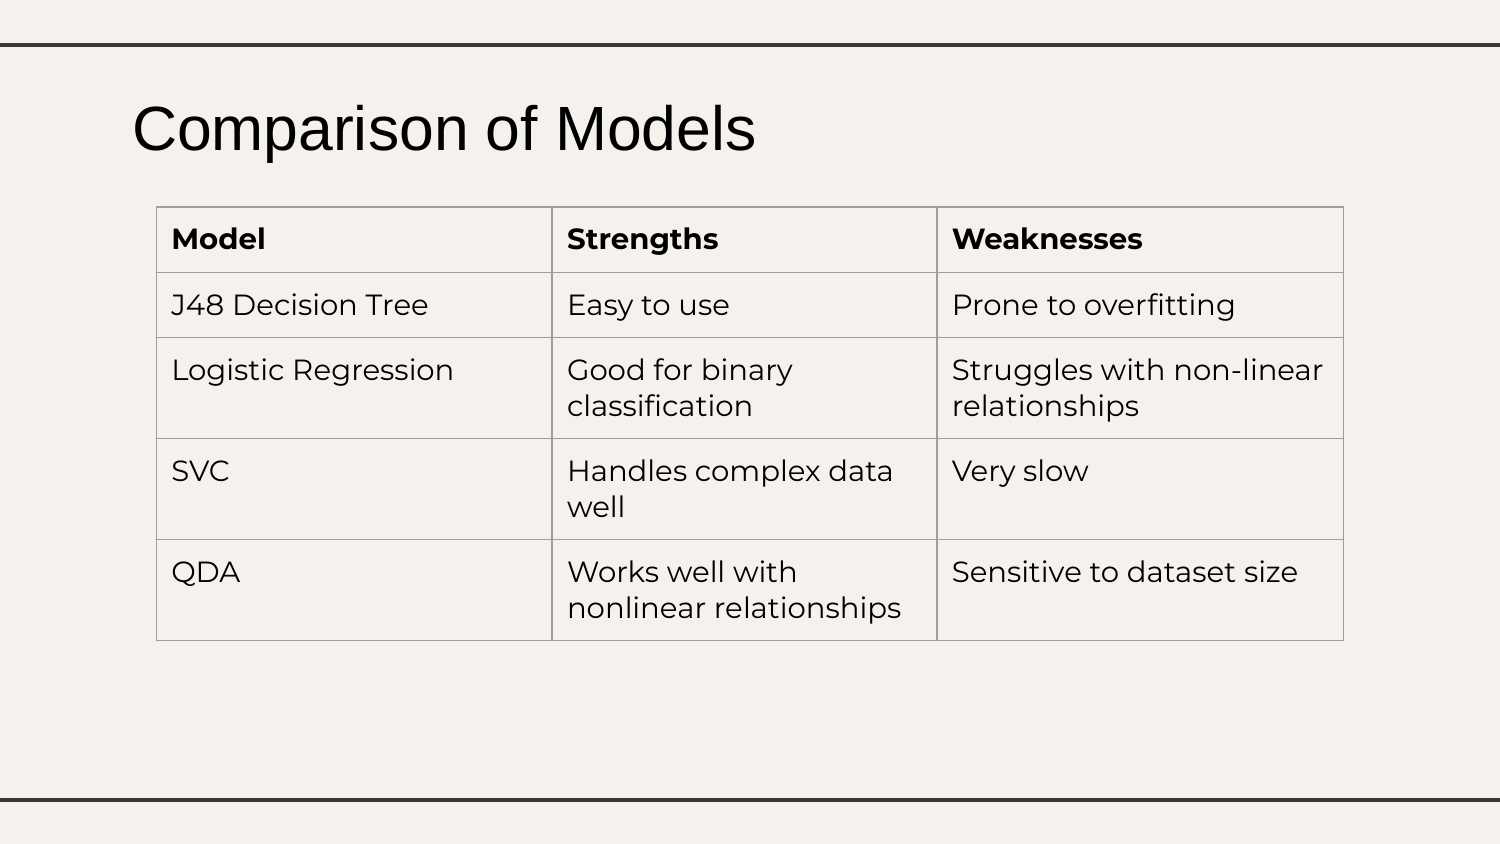

# Comparison of Models
| Model | Strengths | Weaknesses |
| --- | --- | --- |
| J48 Decision Tree | Easy to use | Prone to overfitting |
| Logistic Regression | Good for binary classification | Struggles with non-linear relationships |
| SVC | Handles complex data well | Very slow |
| QDA | Works well with nonlinear relationships | Sensitive to dataset size |